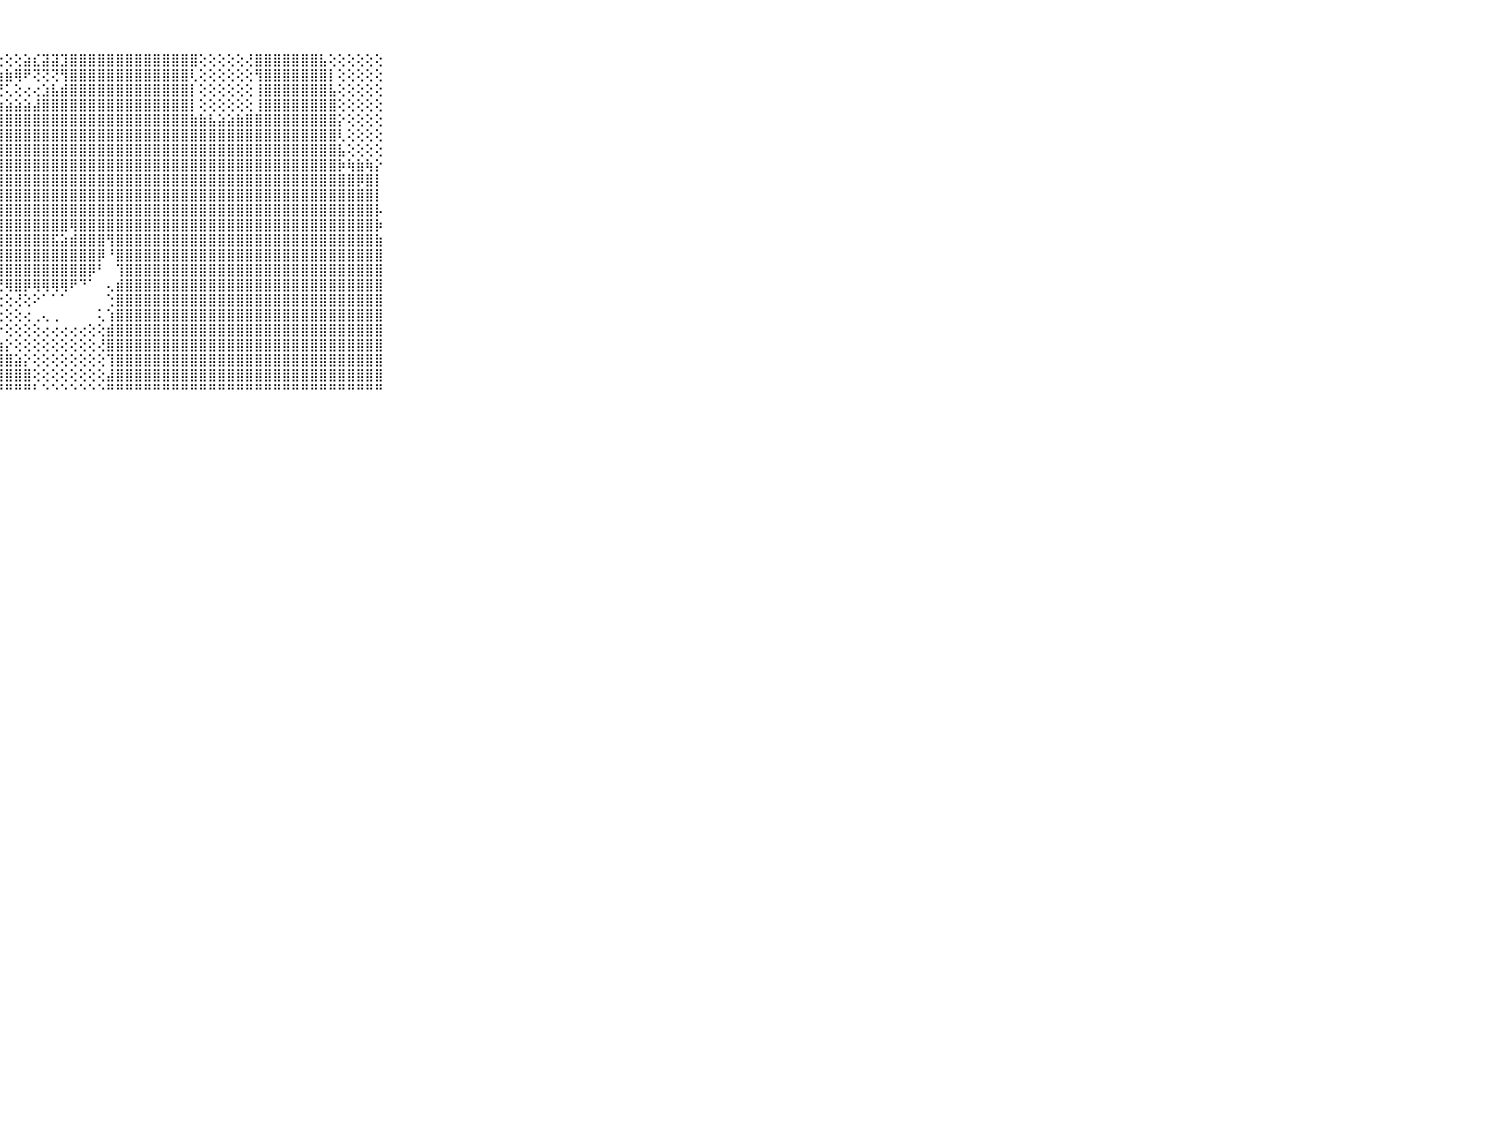

⠀⠀⠀⠀⠀⠀⠀⠀⠀⠀⠀⣿⣿⣿⣿⣿⣿⣿⣿⣿⣿⣿⣿⣿⡿⢏⢕⢕⢕⢕⣵⣎⣽⣽⣹⣿⣿⣿⣿⣿⣿⣿⣿⣿⣿⣿⣿⣿⣿⢕⢕⢕⢕⢕⢜⣿⣿⣿⣿⣿⣿⣿⣧⢕⢕⢕⢕⢕⢕⠀⠀⠀⠀⠀⠀⠀⠀⠀⠀⠀⠀
⠀⠀⠀⠀⠀⠀⠀⠀⠀⠀⠀⣿⣿⣿⣿⣿⣿⣿⣿⣿⣿⣿⢇⢕⠕⢕⢕⣱⣷⢿⠟⢝⢝⢝⢻⣿⣿⣿⣿⣿⣿⣿⣿⣿⣿⣿⣿⣿⢇⢕⢕⢕⢕⢕⢕⢻⣿⣿⣿⣿⣿⣿⣿⡇⢕⢕⢕⢕⢕⠀⠀⠀⠀⠀⠀⠀⠀⠀⠀⠀⠀
⠀⠀⠀⠀⠀⠀⠀⠀⠀⠀⠀⣿⣿⣿⣿⣿⣿⣿⣿⣿⣿⢕⢕⢔⡕⢕⢎⢝⢅⢕⢔⢔⣱⣧⣾⣿⣿⣿⣿⣿⣿⣿⣿⣿⣿⣿⣿⣿⡇⢕⢕⢕⢕⢕⢕⢸⣿⣿⣿⣿⣿⣿⣿⣧⢕⢕⢕⢕⢕⠀⠀⠀⠀⠀⠀⠀⠀⠀⠀⠀⠀
⠀⠀⠀⠀⠀⠀⠀⠀⠀⠀⠀⣿⣿⣿⣿⣿⣿⣿⣿⣿⡇⣵⡕⡵⡿⢇⣕⣵⣵⣵⣵⣼⣿⣿⣿⣿⣿⣿⣿⣿⣿⣿⣿⣿⣿⣿⣿⣿⡇⢕⢕⢕⢕⢕⢕⢸⣿⣿⣿⣿⣿⣿⣿⣿⢕⢕⢕⢕⢕⠀⠀⠀⠀⠀⠀⠀⠀⠀⠀⠀⠀
⠀⠀⠀⠀⠀⠀⠀⠀⠀⠀⠀⣿⣿⣿⣿⣿⣿⣿⣿⣿⡿⢟⢻⣿⣿⣿⣿⣿⣿⣿⣿⣿⣿⣿⣿⣿⣿⣿⣿⣿⣿⣿⣿⣿⣿⣿⣿⣿⣷⣷⣧⣵⣵⣷⣿⣿⣿⣿⣿⣿⣿⣿⣿⣿⡕⢕⢕⢕⢕⠀⠀⠀⠀⠀⠀⠀⠀⠀⠀⠀⠀
⠀⠀⠀⠀⠀⠀⠀⠀⠀⠀⠀⣿⣿⣿⣿⣿⣿⣿⣿⣿⣷⢕⢕⣿⣿⣿⣿⣿⣿⣿⣿⣿⣿⣿⣿⣿⣿⣿⣿⣿⣿⣿⣿⣿⣿⣿⣿⣿⣿⣿⣿⣿⣿⣿⣿⣿⣿⣿⣿⣿⣿⣿⣿⣿⢇⢕⢕⢕⢕⠀⠀⠀⠀⠀⠀⠀⠀⠀⠀⠀⠀
⠀⠀⠀⠀⠀⠀⠀⠀⠀⠀⠀⣿⣿⣿⣿⣿⣿⣿⣿⣿⣿⡕⢕⣿⣿⣿⣿⣿⣿⣿⣿⣿⣿⣿⣿⣿⣿⣿⣿⣿⣿⣿⣿⣿⣿⣿⣿⣿⣿⣿⣿⣿⣿⣿⣿⣿⣿⣿⣿⣿⣿⣿⣿⣿⣧⢕⢕⢕⢕⠀⠀⠀⠀⠀⠀⠀⠀⠀⠀⠀⠀
⠀⠀⠀⠀⠀⠀⠀⠀⠀⠀⠀⣿⣿⣿⣿⣿⣿⣿⣿⣿⣿⡇⢕⢻⣿⣿⣿⣿⣿⣿⣿⣿⣿⣿⣿⣿⣿⣿⣿⣿⣿⣿⣿⣿⣿⣿⣿⣿⣿⣿⣿⣿⣿⣿⣿⣿⣿⣿⣿⣿⣿⣿⣿⣿⡷⢷⣷⢷⡕⠀⠀⠀⠀⠀⠀⠀⠀⠀⠀⠀⠀
⠀⠀⠀⠀⠀⠀⠀⠀⠀⠀⠀⣿⣿⣿⣿⣿⣿⣿⣿⣿⣿⣿⣧⣸⣿⣿⣿⣿⣿⣿⣿⣿⣿⣿⣿⣿⣿⣿⣿⣿⣿⣿⣿⣿⣿⣿⣿⣿⣿⣿⣿⣿⣿⣿⣿⣿⣿⣿⣿⣿⣿⣿⣿⣿⣿⣿⡿⣿⡇⠀⠀⠀⠀⠀⠀⠀⠀⠀⠀⠀⠀
⠀⠀⠀⠀⠀⠀⠀⠀⠀⠀⠀⣿⣿⣿⣿⣿⣿⣿⣿⣿⣿⣿⣿⣿⣿⣿⣿⣿⣿⣿⣿⣿⣿⣿⣿⣿⣿⣿⣿⣿⣿⣿⣿⣿⣿⣿⣿⣿⣿⣿⣿⣿⣿⣿⣿⣿⣿⣿⣿⣿⣿⣿⣿⣿⣿⣿⣿⣿⡇⠀⠀⠀⠀⠀⠀⠀⠀⠀⠀⠀⠀
⠀⠀⠀⠀⠀⠀⠀⠀⠀⠀⠀⣿⣿⣿⣿⣿⣿⣿⣿⣿⣿⣿⣿⣿⣿⣿⣿⣿⣿⣿⣿⣿⣿⣿⣿⣿⣿⣿⣿⣿⣿⣿⣿⣿⣿⣿⣿⣿⣿⣿⣿⣿⣿⣿⣿⣿⣿⣿⣿⣿⣿⣿⣿⣿⣿⣿⣿⣿⡧⠀⠀⠀⠀⠀⠀⠀⠀⠀⠀⠀⠀
⠀⠀⠀⠀⠀⠀⠀⠀⠀⠀⠀⣿⣿⣿⣿⣿⣿⣿⣿⣿⣿⣿⣿⣿⣿⣿⣿⣿⣿⣿⣿⣿⣿⣿⣿⢿⣿⣿⣿⣿⣿⣿⣿⣿⣿⣿⣿⣿⣿⣿⣿⣿⣿⣿⣿⣿⣿⣿⣿⣿⣿⣿⣿⣿⣿⣿⣿⣿⡷⠀⠀⠀⠀⠀⠀⠀⠀⠀⠀⠀⠀
⠀⠀⠀⠀⠀⠀⠀⠀⠀⠀⠀⣿⣿⣿⣿⣿⣿⣿⣿⣿⣿⣿⣿⣿⣿⣿⣿⣿⣿⣿⣿⣿⣿⣯⣵⣾⣿⣿⣿⢻⣿⣿⣿⣿⣿⣿⣿⣿⣿⣿⣿⣿⣿⣿⣿⣿⣿⣿⣿⣿⣿⣿⣿⣿⣿⣿⣿⣿⣷⠀⠀⠀⠀⠀⠀⠀⠀⠀⠀⠀⠀
⠀⠀⠀⠀⠀⠀⠀⠀⠀⠀⠀⣿⣿⣿⣿⣿⣿⣿⣿⣿⣿⣿⣿⣿⣿⣿⣿⣿⣿⣿⣿⣿⣿⣿⣿⣿⣿⣿⡿⠘⣿⣿⣿⣿⣿⣿⣿⣿⣿⣿⣿⣿⣿⣿⣿⣿⣿⣿⣿⣿⣿⣿⣿⣿⣿⣿⣿⣿⣿⠀⠀⠀⠀⠀⠀⠀⠀⠀⠀⠀⠀
⠀⠀⠀⠀⠀⠀⠀⠀⠀⠀⠀⣿⣿⣿⣿⣿⣿⣿⣿⣿⣿⣿⣿⣿⣿⣿⡇⢿⣿⣿⣿⣿⣿⣿⣿⣿⣿⡿⠃⠀⢹⣿⣿⣿⣿⣿⣿⣿⣿⣿⣿⣿⣿⣿⣿⣿⣿⣿⣿⣿⣿⣿⣿⣿⣿⣿⣿⣿⣿⠀⠀⠀⠀⠀⠀⠀⠀⠀⠀⠀⠀
⠀⠀⠀⠀⠀⠀⠀⠀⠀⠀⠀⣿⣿⣿⣿⣿⣿⣿⣿⣿⣿⣿⣿⣿⣿⣿⡇⢜⢿⣿⡿⢿⢿⢿⢿⠟⠙⠁⠀⢄⣾⣿⣿⣿⣿⣿⣿⣿⣿⣿⣿⣿⣿⣿⣿⣿⣿⣿⣿⣿⣿⣿⣿⣿⣿⣿⣿⣿⣿⠀⠀⠀⠀⠀⠀⠀⠀⠀⠀⠀⠀
⠀⠀⠀⠀⠀⠀⠀⠀⠀⠀⠀⣿⣿⣿⣿⣿⣿⣿⣿⣿⣿⣿⣿⣿⣿⣿⢕⢕⢕⢜⢕⠕⠁⠁⠁⠀⠀⠀⠀⢑⣿⣿⣿⣿⣿⣿⣿⣿⣿⣿⣿⣿⣿⣿⣿⣿⣿⣿⣿⣿⣿⣿⣿⣿⣿⣿⣿⣿⣿⠀⠀⠀⠀⠀⠀⠀⠀⠀⠀⠀⠀
⠀⠀⠀⠀⠀⠀⠀⠀⠀⠀⠀⣿⣿⣿⣿⣿⣿⣿⣿⣿⣿⣿⣿⣿⣿⣿⡕⢕⢕⢕⢔⢀⢄⢀⠀⠀⠀⠀⢅⢱⣿⣿⣿⣿⣿⣿⣿⣿⣿⣿⣿⣿⣿⣿⣿⣿⣿⣿⣿⣿⣿⣿⣿⣿⣿⣿⣿⣿⣿⠀⠀⠀⠀⠀⠀⠀⠀⠀⠀⠀⠀
⠀⠀⠀⠀⠀⠀⠀⠀⠀⠀⠀⣿⣿⣿⣿⣿⣿⣿⣿⣿⣿⣿⣿⣿⣿⣿⣿⡕⢕⢕⢕⢕⢔⢔⢔⢔⢔⢕⢕⣾⣿⣿⣿⣿⣿⣿⣿⣿⣿⣿⣿⣿⣿⣿⣿⣿⣿⣿⣿⣿⣿⣿⣿⣿⣿⣿⣿⣿⣿⠀⠀⠀⠀⠀⠀⠀⠀⠀⠀⠀⠀
⠀⠀⠀⠀⠀⠀⠀⠀⠀⠀⠀⣿⣿⣿⣿⣿⣿⣿⣿⣿⣿⣿⣿⣿⣿⣿⣿⣷⡕⢕⢕⢕⢕⢕⢕⢕⢕⢕⢜⣿⣿⣿⣿⣿⣿⣿⣿⣿⣿⣿⣿⣿⣿⣿⣿⣿⣿⣿⣿⣿⣿⣿⣿⣿⣿⣿⣿⣿⣿⠀⠀⠀⠀⠀⠀⠀⠀⠀⠀⠀⠀
⠀⠀⠀⠀⠀⠀⠀⠀⠀⠀⠀⣿⣿⣿⣿⣿⣿⣿⣿⣿⣿⣿⣿⣿⣿⣿⣿⣿⣿⣵⡕⢕⢕⢕⢕⢕⢕⢕⢕⢹⣿⣿⣿⣿⣿⣿⣿⣿⣿⣿⣿⣿⣿⣿⣿⣿⣿⣿⣿⣿⣿⣿⣿⣿⣿⣿⣿⣿⣿⠀⠀⠀⠀⠀⠀⠀⠀⠀⠀⠀⠀
⠀⠀⠀⠀⠀⠀⠀⠀⠀⠀⠀⣿⣿⣿⣿⣿⣿⣿⣿⣿⣿⣿⣿⣿⣿⣿⣿⣿⣿⣿⣿⢕⢕⢕⢕⢕⢕⢕⢕⣼⣿⣿⣿⣿⣿⣿⣿⣿⣿⣿⣿⣿⣿⣿⣿⣿⣿⣿⣿⣿⣿⣿⣿⣿⣿⣿⣿⣿⣿⠀⠀⠀⠀⠀⠀⠀⠀⠀⠀⠀⠀
⠀⠀⠀⠀⠀⠀⠀⠀⠀⠀⠀⠛⠛⠛⠛⠛⠛⠛⠛⠛⠛⠛⠛⠛⠛⠛⠛⠛⠛⠛⠛⠃⠑⠑⠑⠑⠑⠑⠑⠛⠛⠛⠛⠛⠛⠛⠛⠛⠛⠛⠛⠛⠛⠛⠛⠛⠛⠛⠛⠛⠛⠛⠛⠛⠛⠛⠛⠛⠛⠀⠀⠀⠀⠀⠀⠀⠀⠀⠀⠀⠀